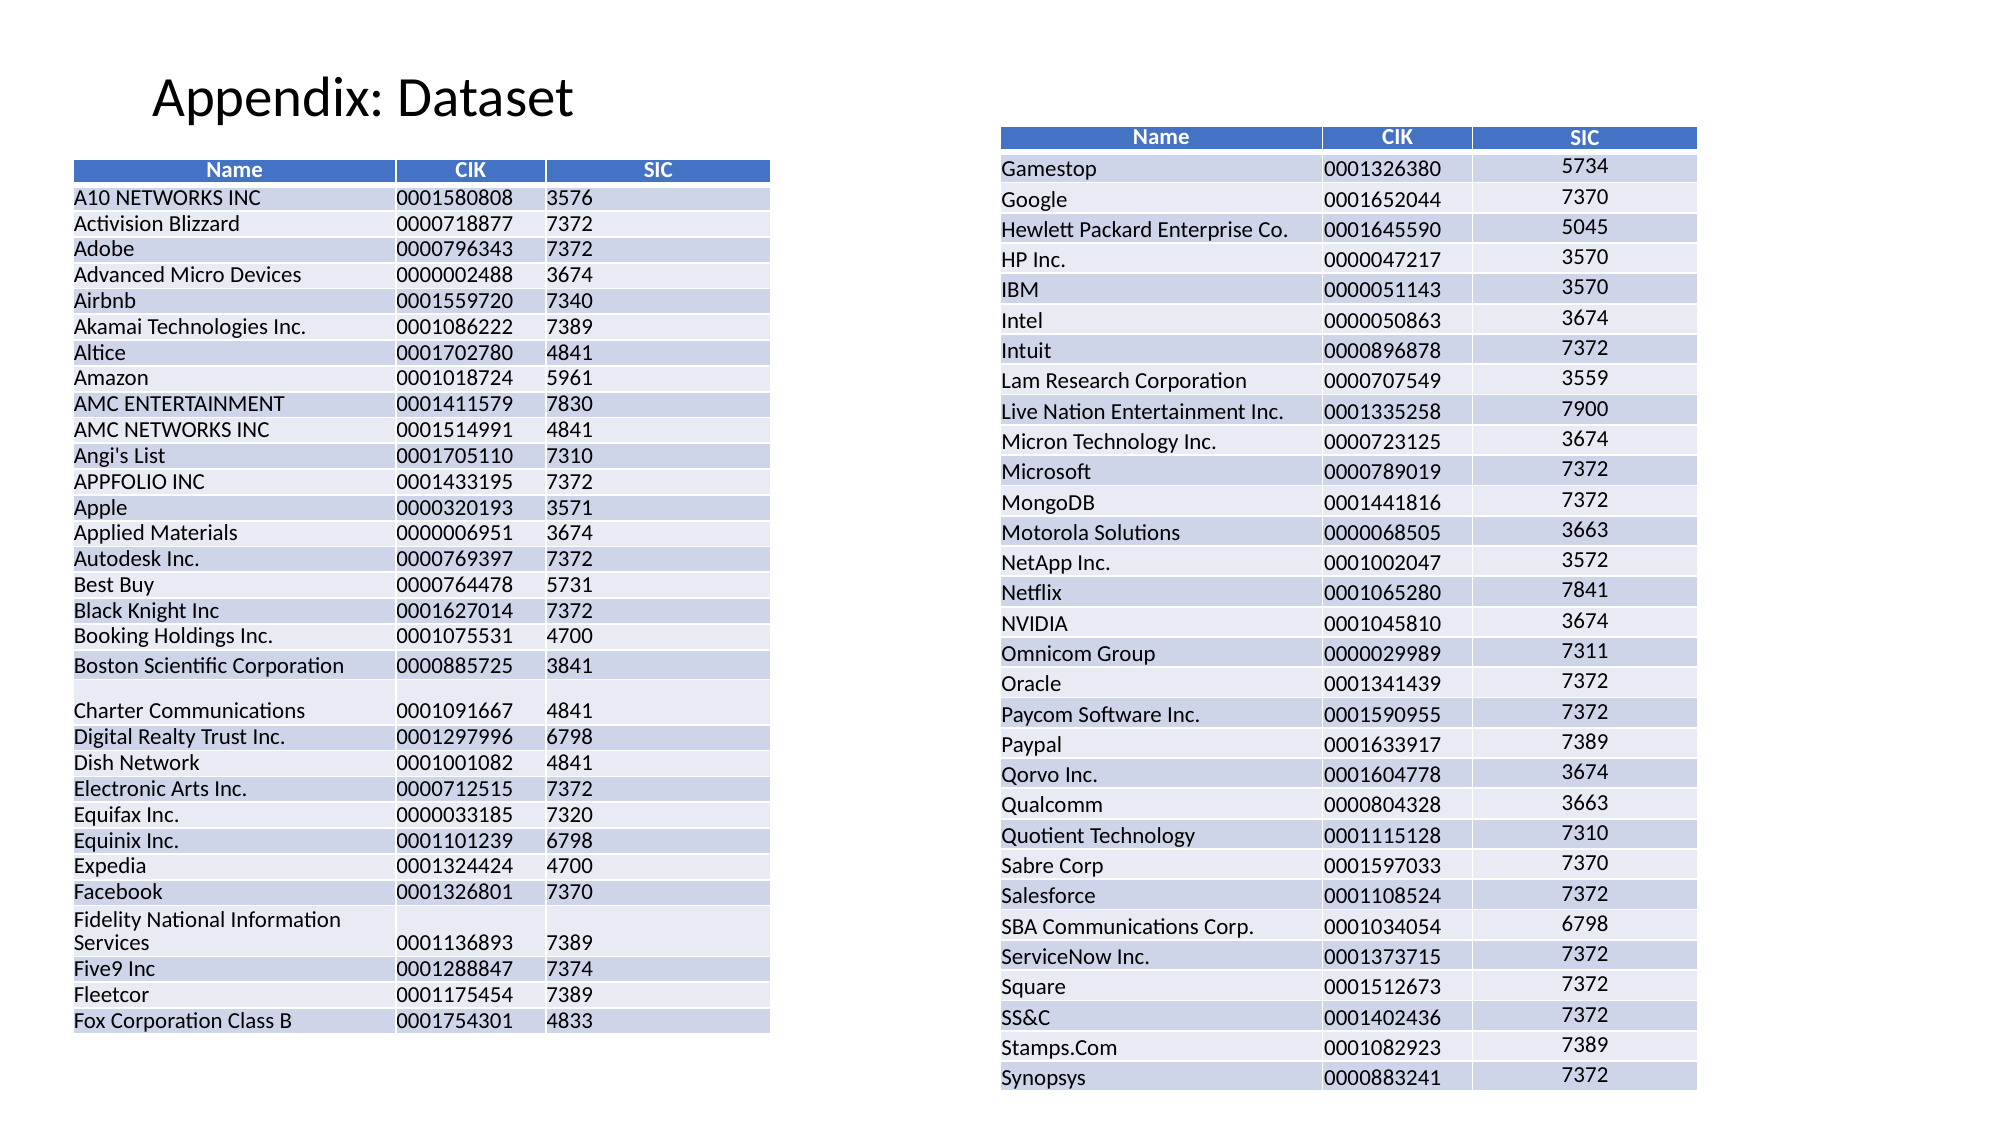

# Appendix: Dataset
| Name | CIK | SIC |
| --- | --- | --- |
| Gamestop | 0001326380 | 5734 |
| Google | 0001652044 | 7370 |
| Hewlett Packard Enterprise Co. | 0001645590 | 5045 |
| HP Inc. | 0000047217 | 3570 |
| IBM | 0000051143 | 3570 |
| Intel | 0000050863 | 3674 |
| Intuit | 0000896878 | 7372 |
| Lam Research Corporation | 0000707549 | 3559 |
| Live Nation Entertainment Inc. | 0001335258 | 7900 |
| Micron Technology Inc. | 0000723125 | 3674 |
| Microsoft | 0000789019 | 7372 |
| MongoDB | 0001441816 | 7372 |
| Motorola Solutions | 0000068505 | 3663 |
| NetApp Inc. | 0001002047 | 3572 |
| Netflix | 0001065280 | 7841 |
| NVIDIA | 0001045810 | 3674 |
| Omnicom Group | 0000029989 | 7311 |
| Oracle | 0001341439 | 7372 |
| Paycom Software Inc. | 0001590955 | 7372 |
| Paypal | 0001633917 | 7389 |
| Qorvo Inc. | 0001604778 | 3674 |
| Qualcomm | 0000804328 | 3663 |
| Quotient Technology | 0001115128 | 7310 |
| Sabre Corp | 0001597033 | 7370 |
| Salesforce | 0001108524 | 7372 |
| SBA Communications Corp. | 0001034054 | 6798 |
| ServiceNow Inc. | 0001373715 | 7372 |
| Square | 0001512673 | 7372 |
| SS&C | 0001402436 | 7372 |
| Stamps.Com | 0001082923 | 7389 |
| Synopsys | 0000883241 | 7372 |
| Name | CIK | SIC |
| --- | --- | --- |
| A10 NETWORKS INC | 0001580808 | 3576 |
| Activision Blizzard | 0000718877 | 7372 |
| Adobe | 0000796343 | 7372 |
| Advanced Micro Devices | 0000002488 | 3674 |
| Airbnb | 0001559720 | 7340 |
| Akamai Technologies Inc. | 0001086222 | 7389 |
| Altice | 0001702780 | 4841 |
| Amazon | 0001018724 | 5961 |
| AMC ENTERTAINMENT | 0001411579 | 7830 |
| AMC NETWORKS INC | 0001514991 | 4841 |
| Angi's List | 0001705110 | 7310 |
| APPFOLIO INC | 0001433195 | 7372 |
| Apple | 0000320193 | 3571 |
| Applied Materials | 0000006951 | 3674 |
| Autodesk Inc. | 0000769397 | 7372 |
| Best Buy | 0000764478 | 5731 |
| Black Knight Inc | 0001627014 | 7372 |
| Booking Holdings Inc. | 0001075531 | 4700 |
| Boston Scientific Corporation | 0000885725 | 3841 |
| Charter Communications | 0001091667 | 4841 |
| Digital Realty Trust Inc. | 0001297996 | 6798 |
| Dish Network | 0001001082 | 4841 |
| Electronic Arts Inc. | 0000712515 | 7372 |
| Equifax Inc. | 0000033185 | 7320 |
| Equinix Inc. | 0001101239 | 6798 |
| Expedia | 0001324424 | 4700 |
| Facebook | 0001326801 | 7370 |
| Fidelity National Information Services | 0001136893 | 7389 |
| Five9 Inc | 0001288847 | 7374 |
| Fleetcor | 0001175454 | 7389 |
| Fox Corporation Class B | 0001754301 | 4833 |